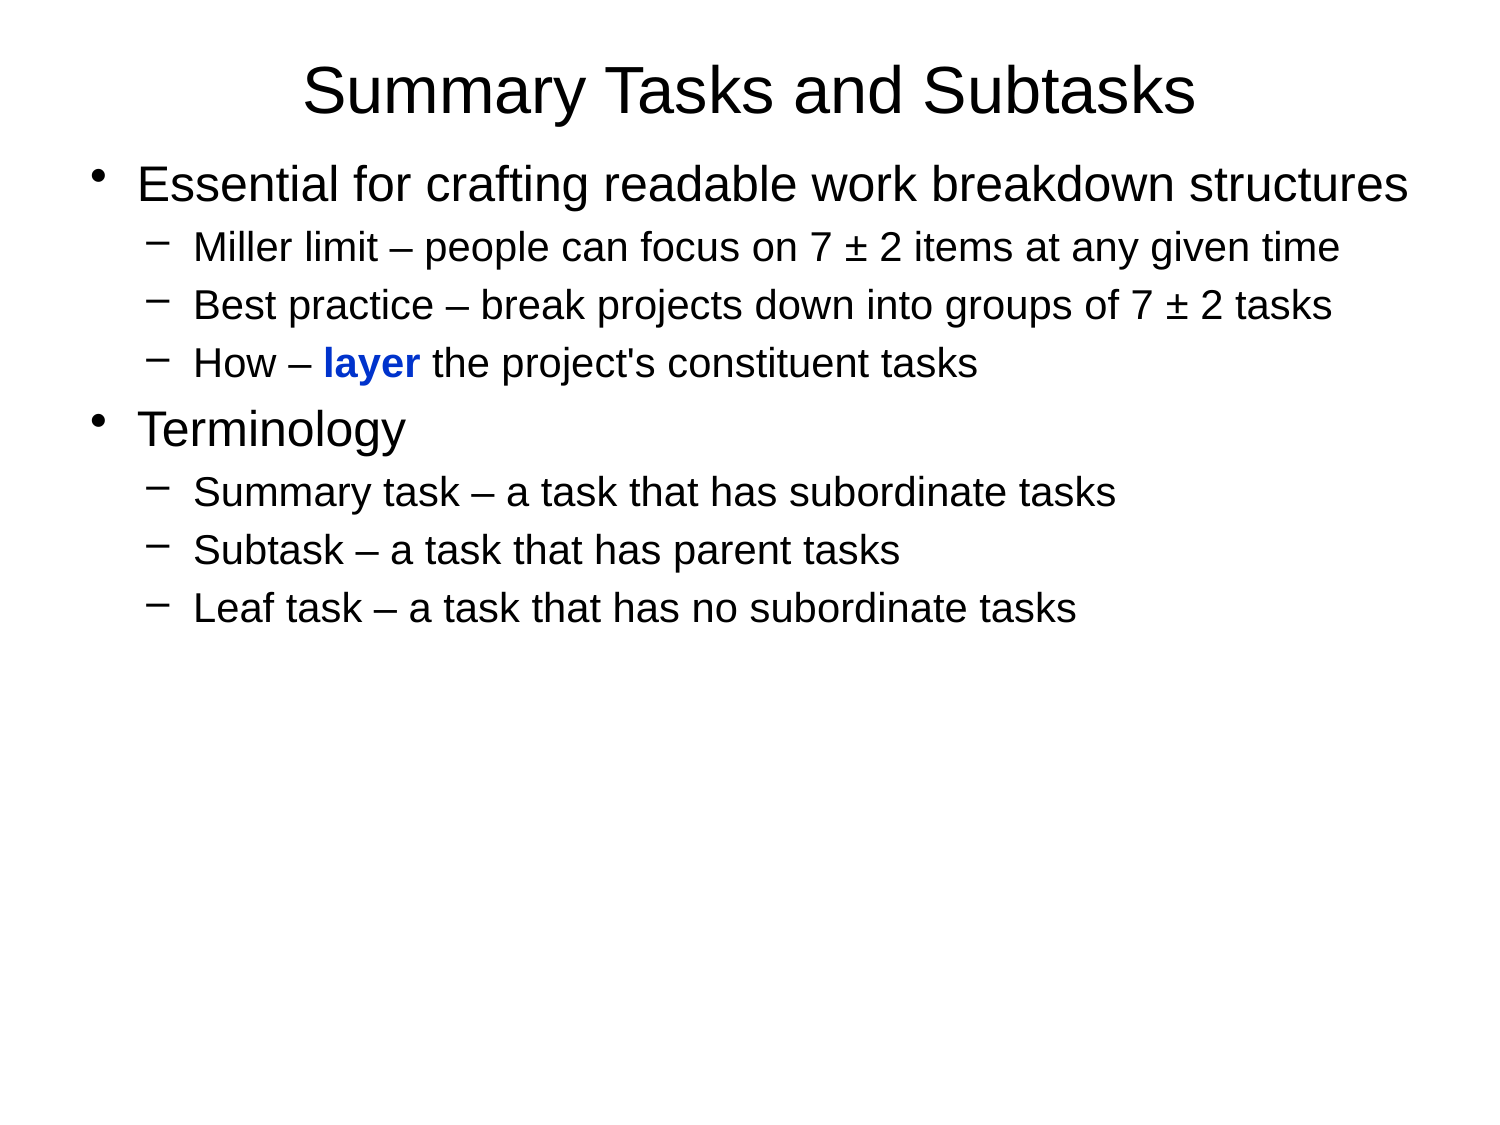

# Summary Tasks and Subtasks
Essential for crafting readable work breakdown structures
Miller limit – people can focus on 7 ± 2 items at any given time
Best practice – break projects down into groups of 7 ± 2 tasks
How – layer the project's constituent tasks
Terminology
Summary task – a task that has subordinate tasks
Subtask – a task that has parent tasks
Leaf task – a task that has no subordinate tasks